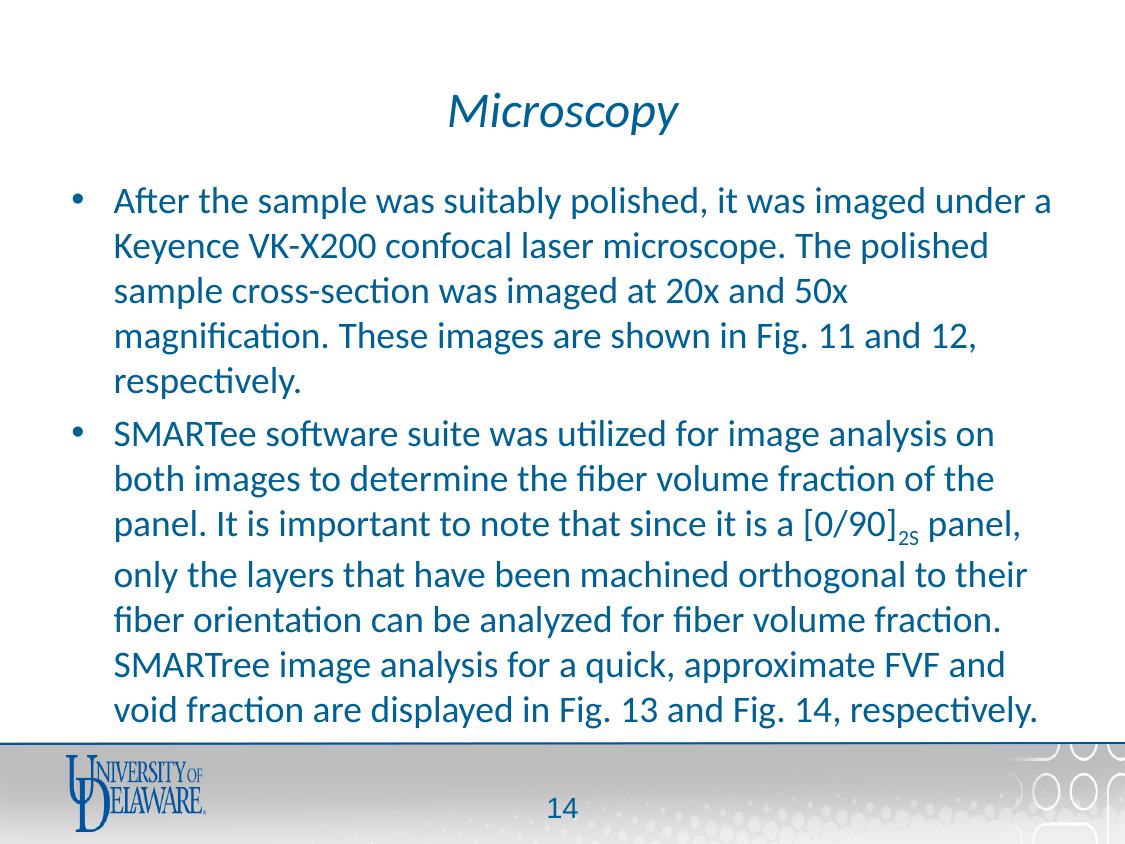

Microscopy
After the sample was suitably polished, it was imaged under a Keyence VK-X200 confocal laser microscope. The polished sample cross-section was imaged at 20x and 50x magnification. These images are shown in Fig. 11 and 12, respectively.
SMARTee software suite was utilized for image analysis on both images to determine the fiber volume fraction of the panel. It is important to note that since it is a [0/90]2S panel, only the layers that have been machined orthogonal to their fiber orientation can be analyzed for fiber volume fraction. SMARTree image analysis for a quick, approximate FVF and void fraction are displayed in Fig. 13 and Fig. 14, respectively.

14